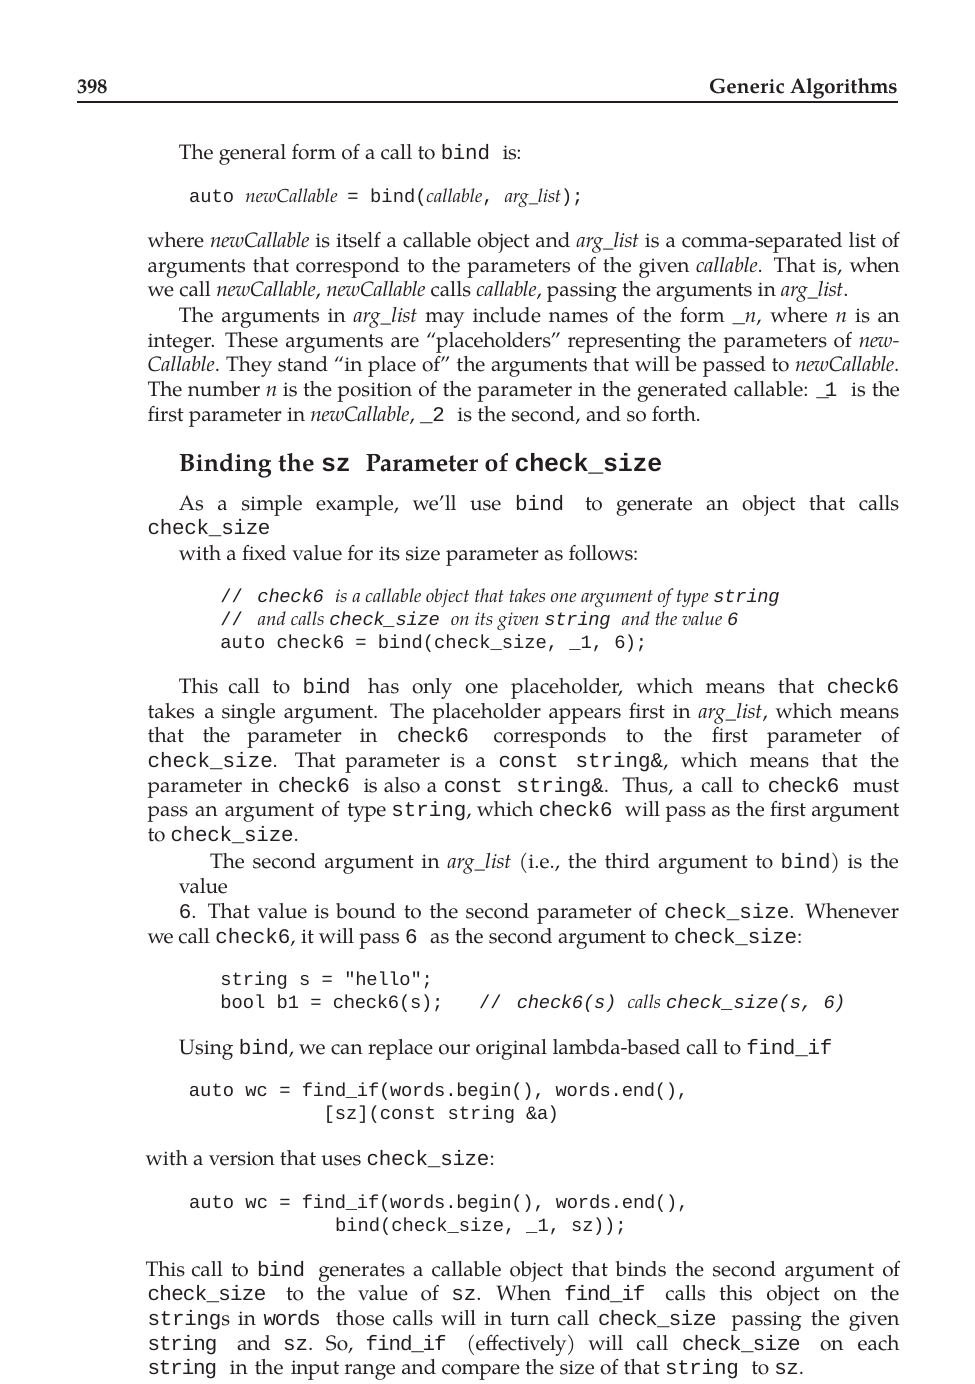

398
Generic Algorithms

The general form of a call to bind is:
auto newCallable = bind(callable, arg_list);

where newCallable is itself a callable object and arg_list is a comma-separated list of arguments that correspond to the parameters of the given callable. That is, when we call newCallable, newCallable calls callable, passing the arguments in arg_list.
The arguments in arg_list may include names of the form _n, where n is an integer. These arguments are “placeholders” representing the parameters of new- Callable. They stand “in place of” the arguments that will be passed to newCallable. The number n is the position of the parameter in the generated callable: _1 is the first parameter in newCallable, _2 is the second, and so forth.

Binding the sz Parameter of check_size
As a simple example, we’ll use bind to generate an object that calls check_size
with a fixed value for its size parameter as follows:
// check6 is a callable object that takes one argument of type string
// and calls check_size on its given string and the value 6
auto check6 = bind(check_size, _1, 6);

This call to bind has only one placeholder, which means that check6 takes a single argument. The placeholder appears first in arg_list, which means that the parameter in check6 corresponds to the first parameter of check_size. That parameter is a const string&, which means that the parameter in check6 is also a const string&. Thus, a call to check6 must pass an argument of type string, which check6 will pass as the first argument to check_size.
The second argument in arg_list (i.e., the third argument to bind) is the value
6. That value is bound to the second parameter of check_size. Whenever we call check6, it will pass 6 as the second argument to check_size:
string s = "hello";
bool b1 = check6(s);	// check6(s) calls check_size(s, 6)

Using bind, we can replace our original lambda-based call to find_if
auto wc = find_if(words.begin(), words.end(), [sz](const string &a)

with a version that uses check_size:
auto wc = find_if(words.begin(), words.end(), bind(check_size, _1, sz));

This call to bind generates a callable object that binds the second argument of check_size to the value of sz. When find_if calls this object on the strings in words those calls will in turn call check_size passing the given string and sz. So, find_if (effectively) will call check_size on each string in the input range and compare the size of that string to sz.